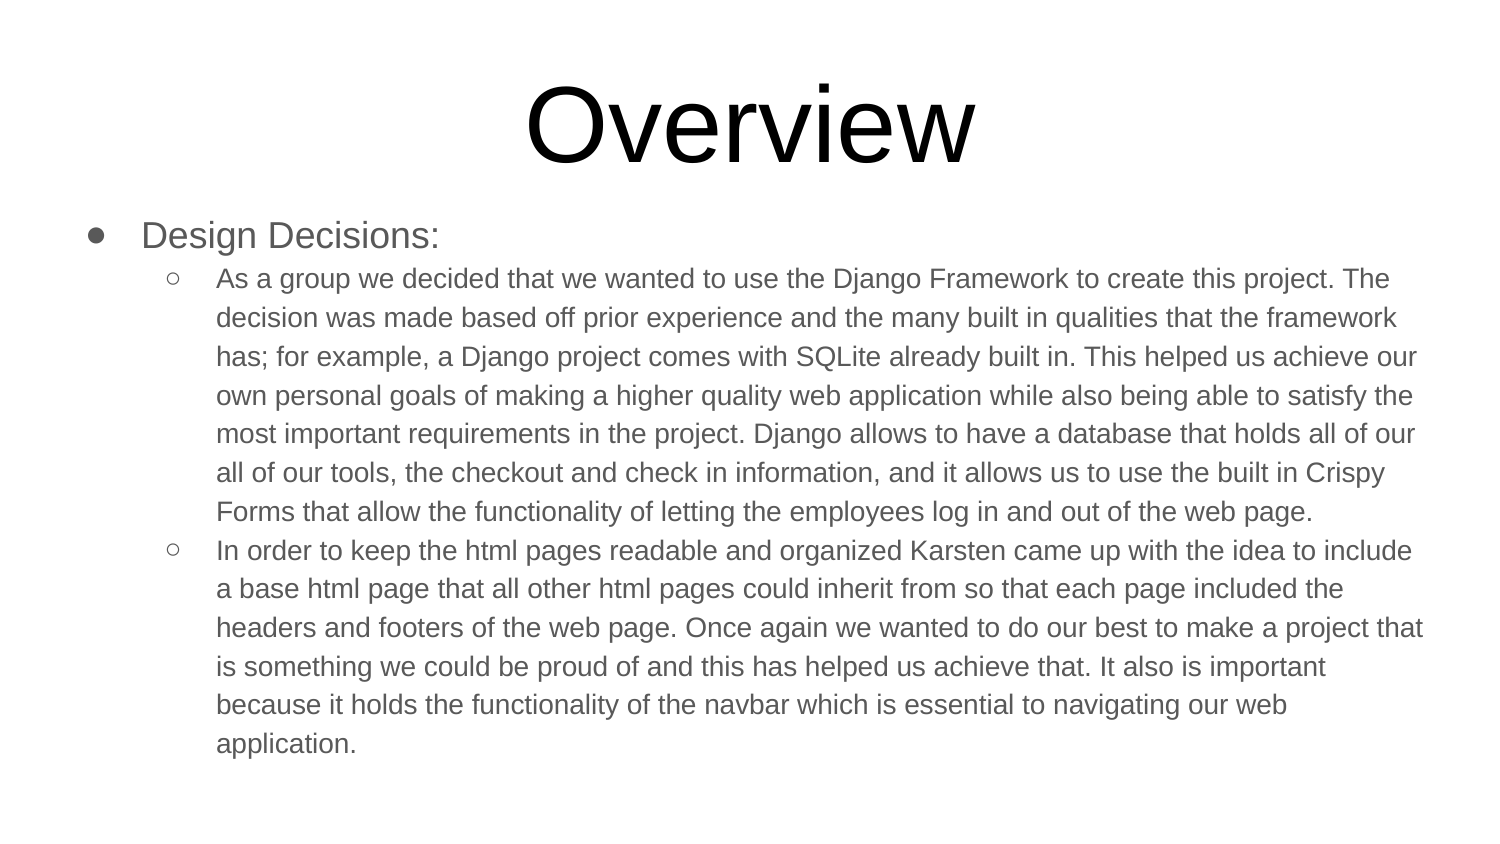

# Overview
Design Decisions:
As a group we decided that we wanted to use the Django Framework to create this project. The decision was made based off prior experience and the many built in qualities that the framework has; for example, a Django project comes with SQLite already built in. This helped us achieve our own personal goals of making a higher quality web application while also being able to satisfy the most important requirements in the project. Django allows to have a database that holds all of our all of our tools, the checkout and check in information, and it allows us to use the built in Crispy Forms that allow the functionality of letting the employees log in and out of the web page.
In order to keep the html pages readable and organized Karsten came up with the idea to include a base html page that all other html pages could inherit from so that each page included the headers and footers of the web page. Once again we wanted to do our best to make a project that is something we could be proud of and this has helped us achieve that. It also is important because it holds the functionality of the navbar which is essential to navigating our web application.